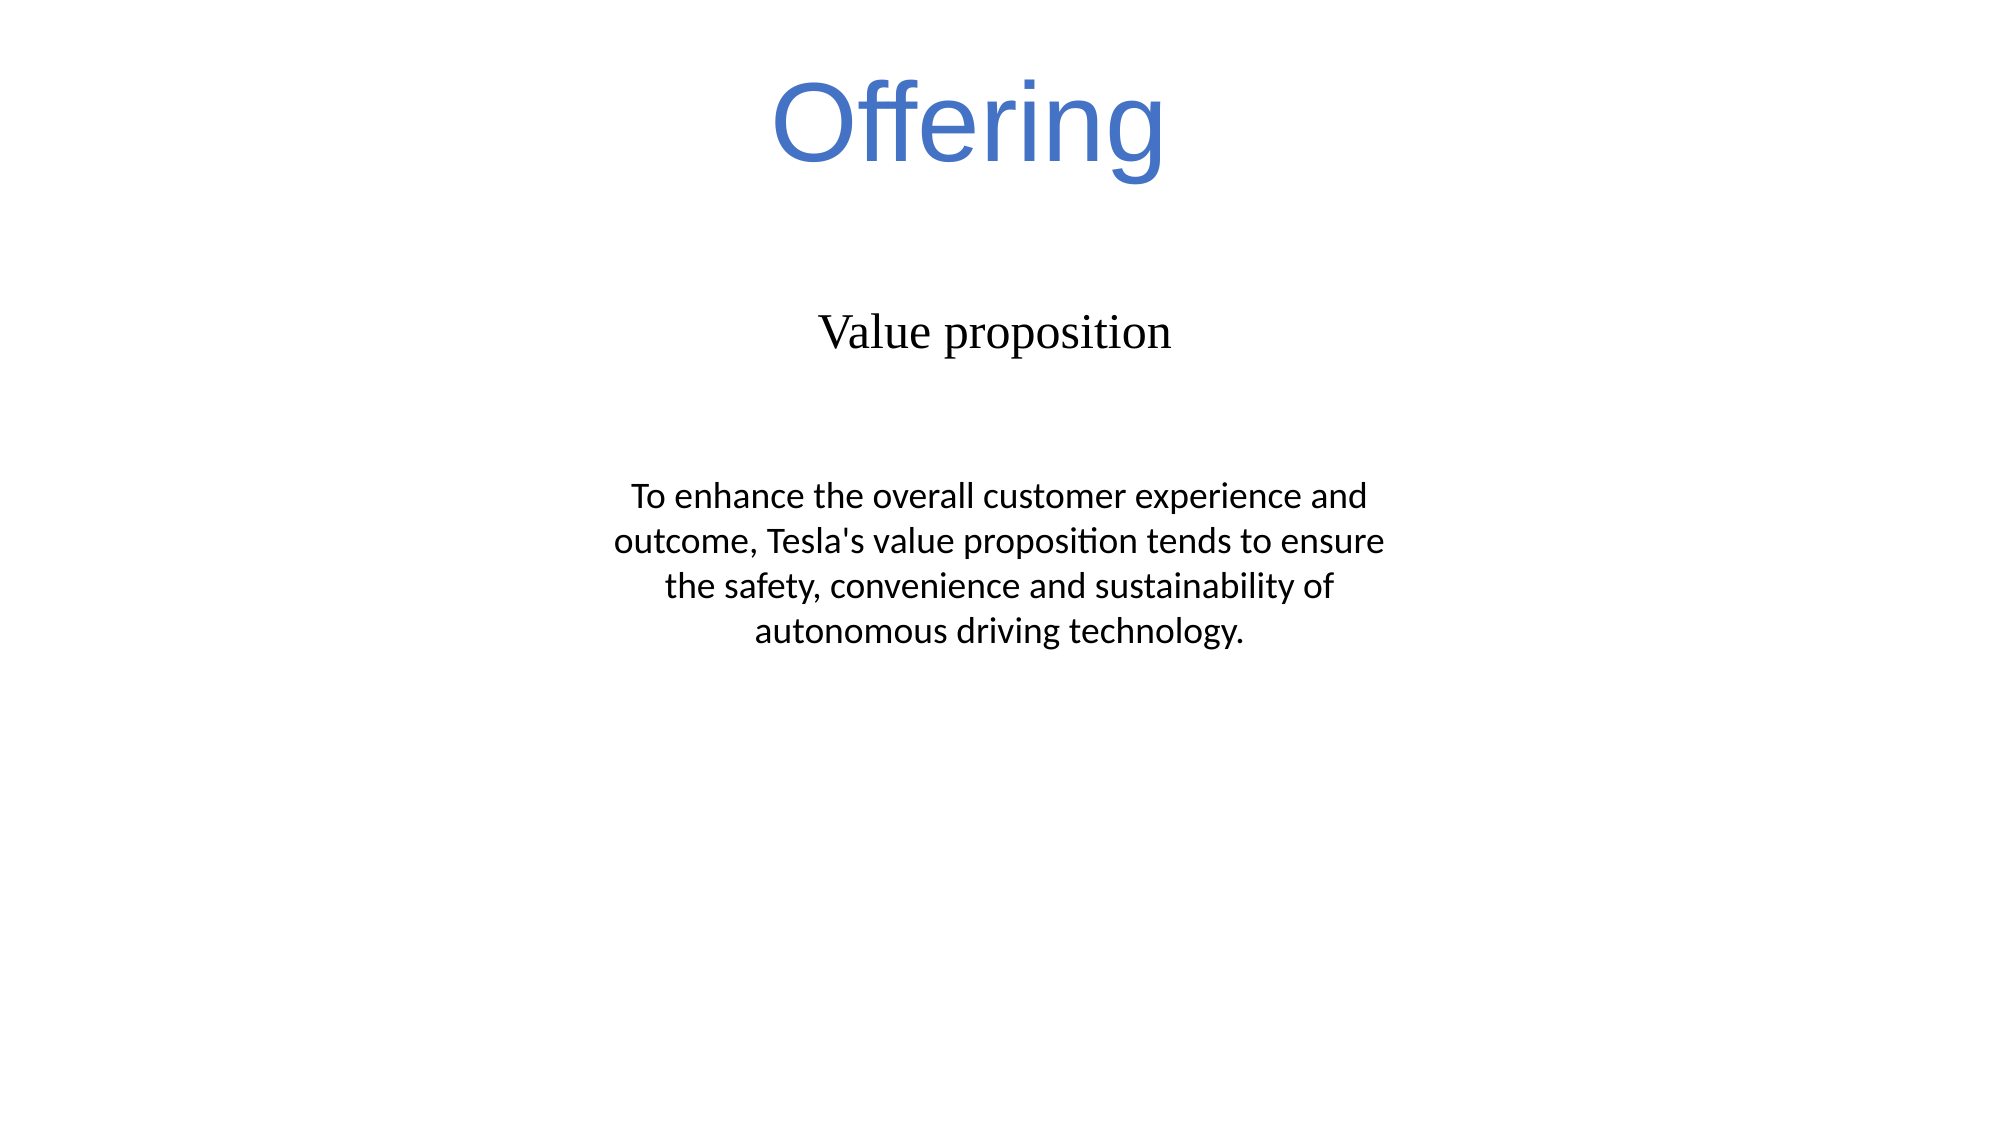

Offering

 Value proposition
To enhance the overall customer experience and outcome, Tesla's value proposition tends to ensure the safety, convenience and sustainability of autonomous driving technology.